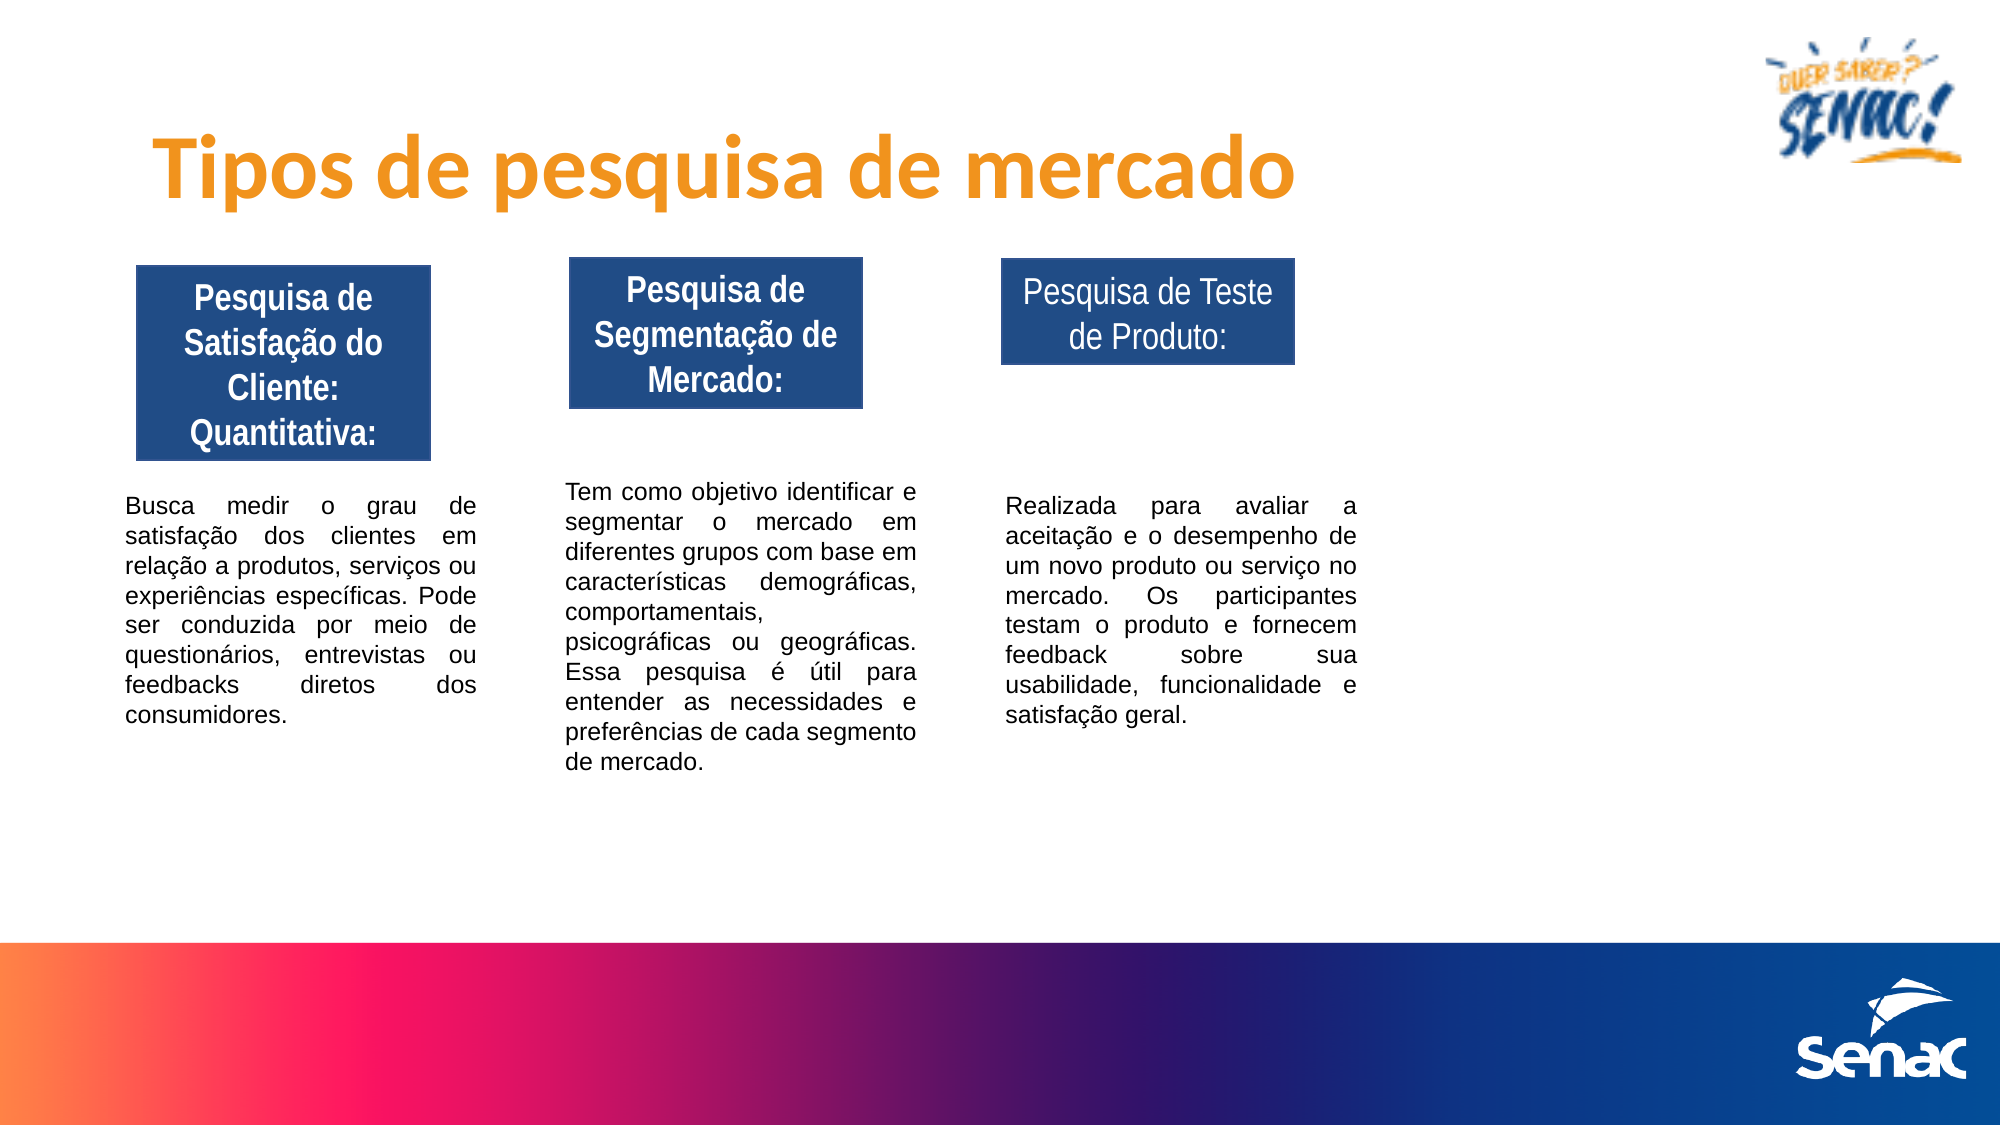

# Tipos de pesquisa de mercado
Pesquisa de Segmentação de Mercado:
Pesquisa de Teste de Produto:
Pesquisa de Satisfação do Cliente: Quantitativa:
Tem como objetivo identificar e segmentar o mercado em diferentes grupos com base em características demográficas, comportamentais, psicográficas ou geográficas. Essa pesquisa é útil para entender as necessidades e preferências de cada segmento de mercado.
Busca medir o grau de satisfação dos clientes em relação a produtos, serviços ou experiências específicas. Pode ser conduzida por meio de questionários, entrevistas ou feedbacks diretos dos consumidores.
Realizada para avaliar a aceitação e o desempenho de um novo produto ou serviço no mercado. Os participantes testam o produto e fornecem feedback sobre sua usabilidade, funcionalidade e satisfação geral.